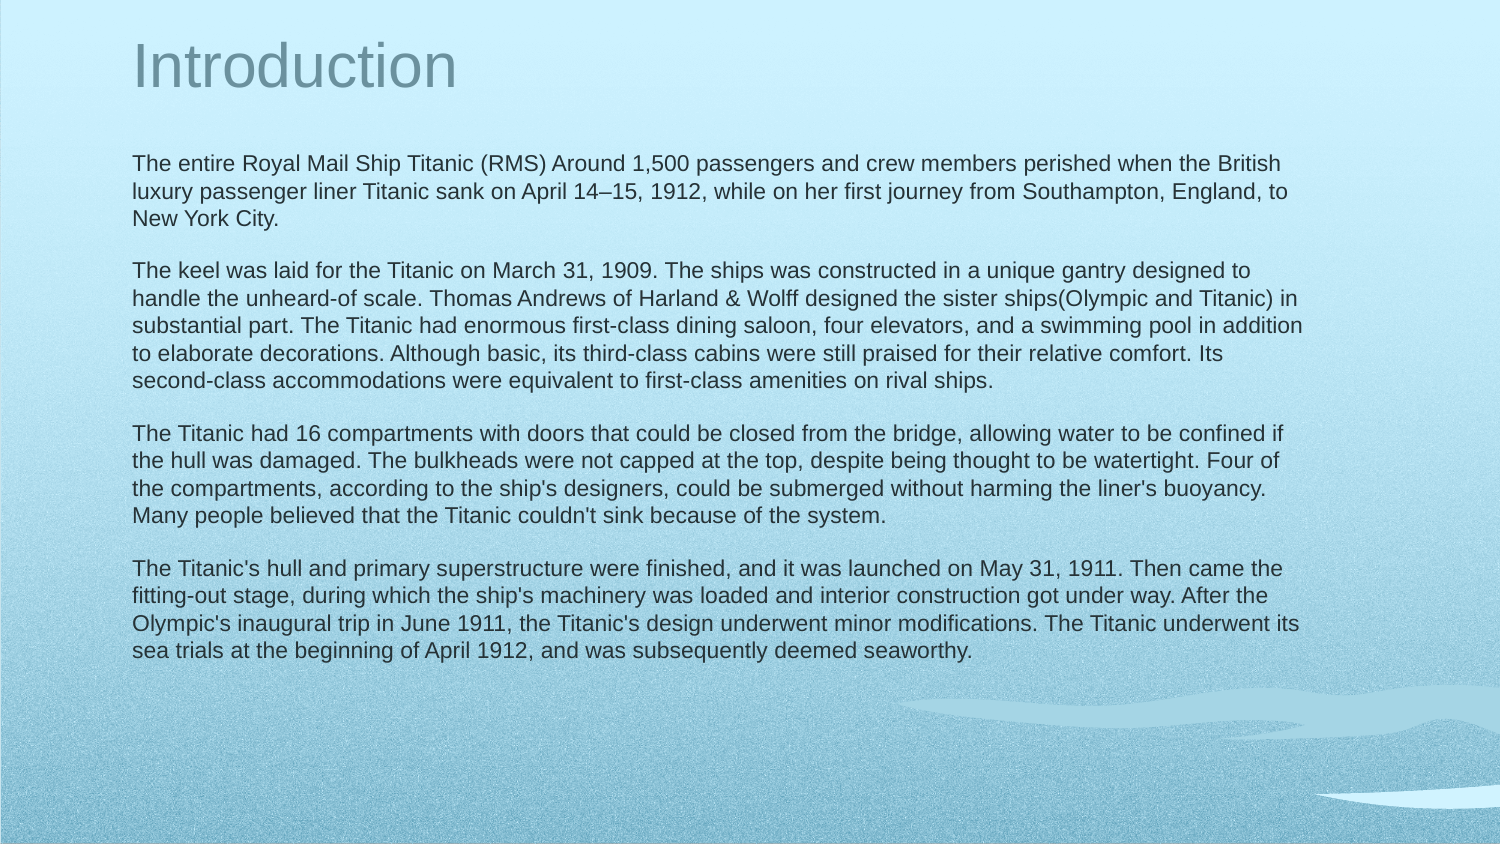

# Introduction
The entire Royal Mail Ship Titanic (RMS) Around 1,500 passengers and crew members perished when the British luxury passenger liner Titanic sank on April 14–15, 1912, while on her first journey from Southampton, England, to New York City.
The keel was laid for the Titanic on March 31, 1909. The ships was constructed in a unique gantry designed to handle the unheard-of scale. Thomas Andrews of Harland & Wolff designed the sister ships(Olympic and Titanic) in substantial part. The Titanic had enormous first-class dining saloon, four elevators, and a swimming pool in addition to elaborate decorations. Although basic, its third-class cabins were still praised for their relative comfort. Its second-class accommodations were equivalent to first-class amenities on rival ships.
The Titanic had 16 compartments with doors that could be closed from the bridge, allowing water to be confined if the hull was damaged. The bulkheads were not capped at the top, despite being thought to be watertight. Four of the compartments, according to the ship's designers, could be submerged without harming the liner's buoyancy. Many people believed that the Titanic couldn't sink because of the system.
The Titanic's hull and primary superstructure were finished, and it was launched on May 31, 1911. Then came the fitting-out stage, during which the ship's machinery was loaded and interior construction got under way. After the Olympic's inaugural trip in June 1911, the Titanic's design underwent minor modifications. The Titanic underwent its sea trials at the beginning of April 1912, and was subsequently deemed seaworthy.